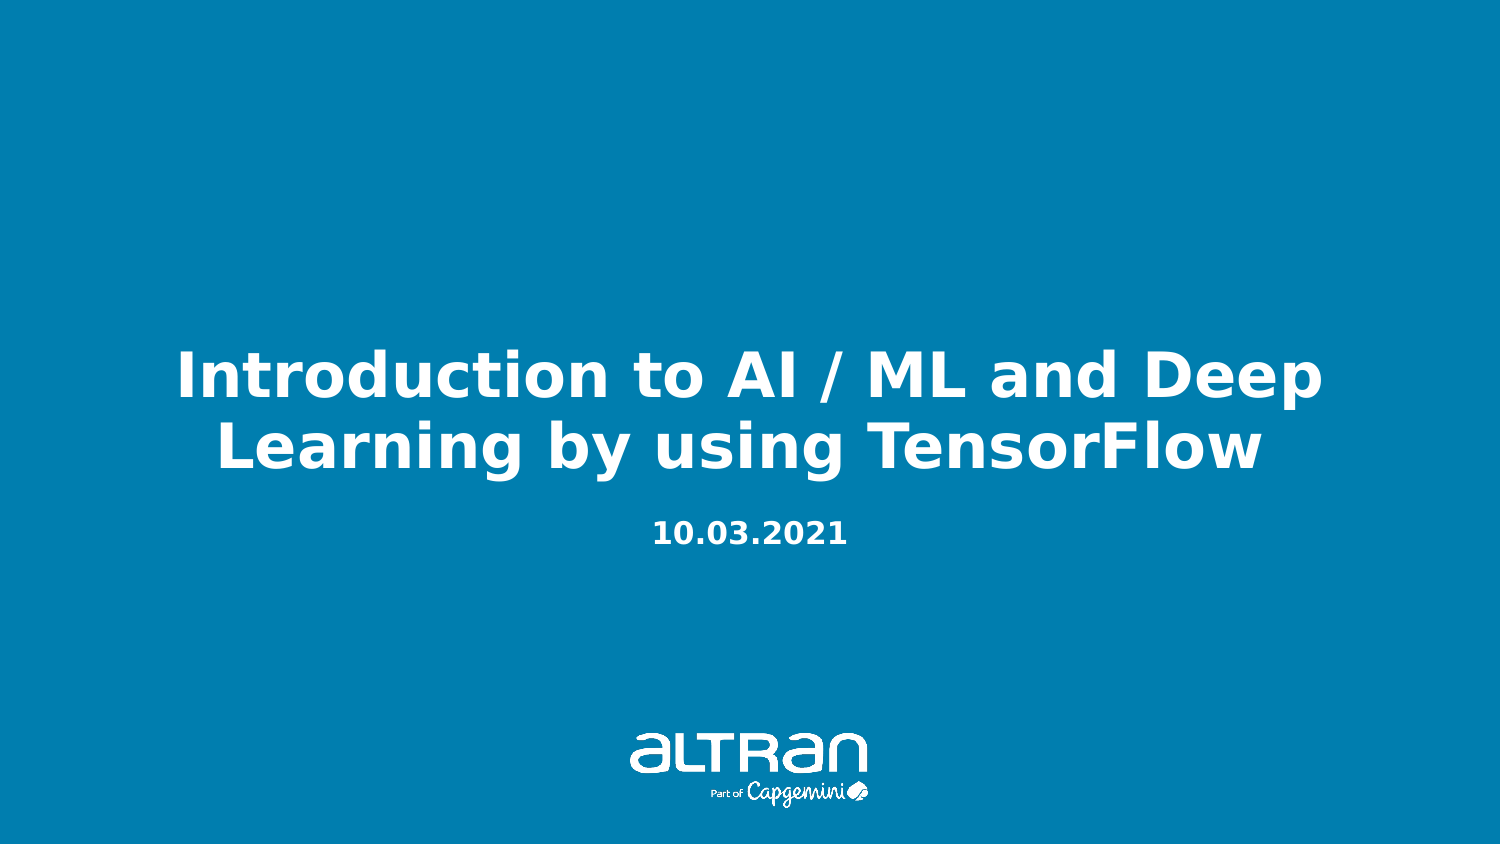

Introduction to AI / ML and Deep Learning by using TensorFlow
10.03.2021